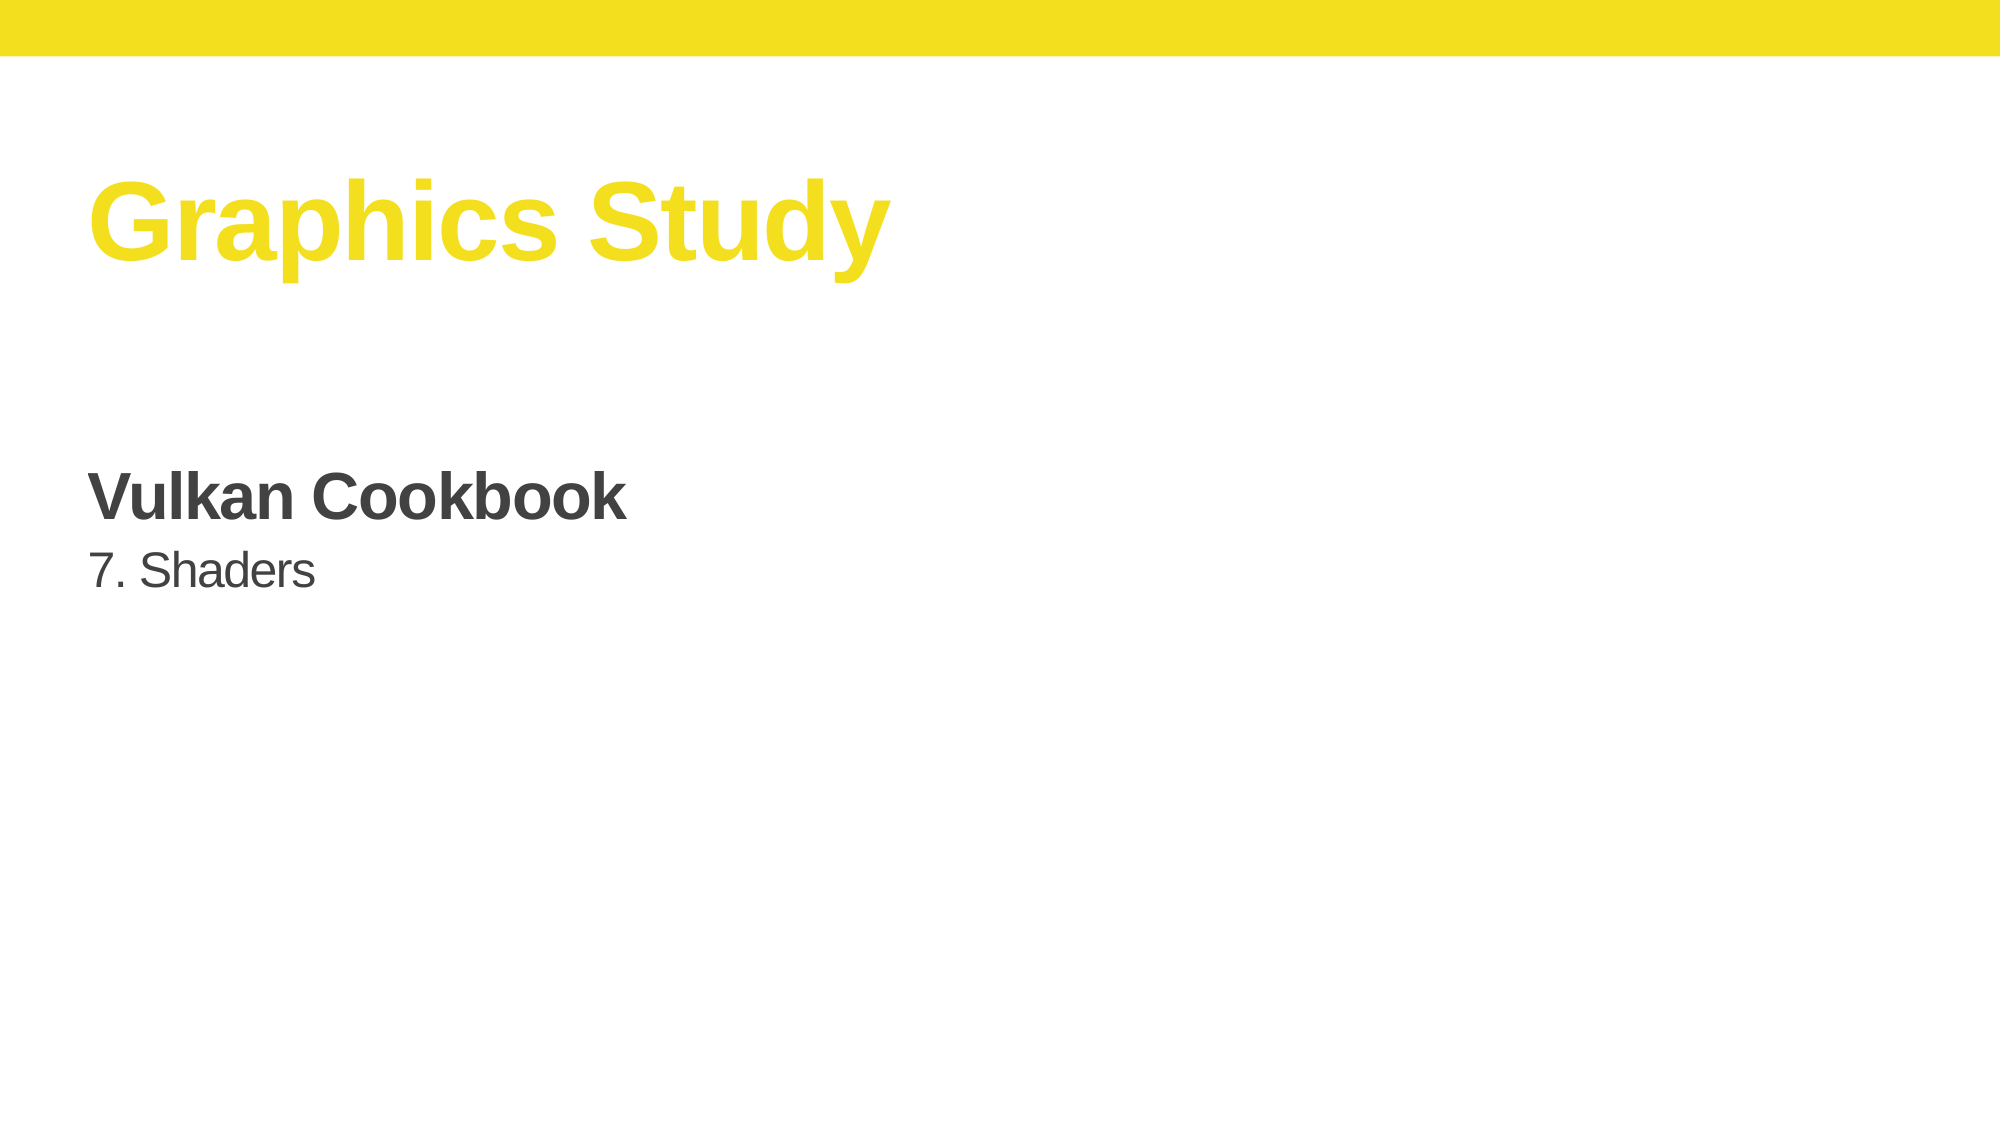

# Graphics Study
Vulkan Cookbook
7. Shaders